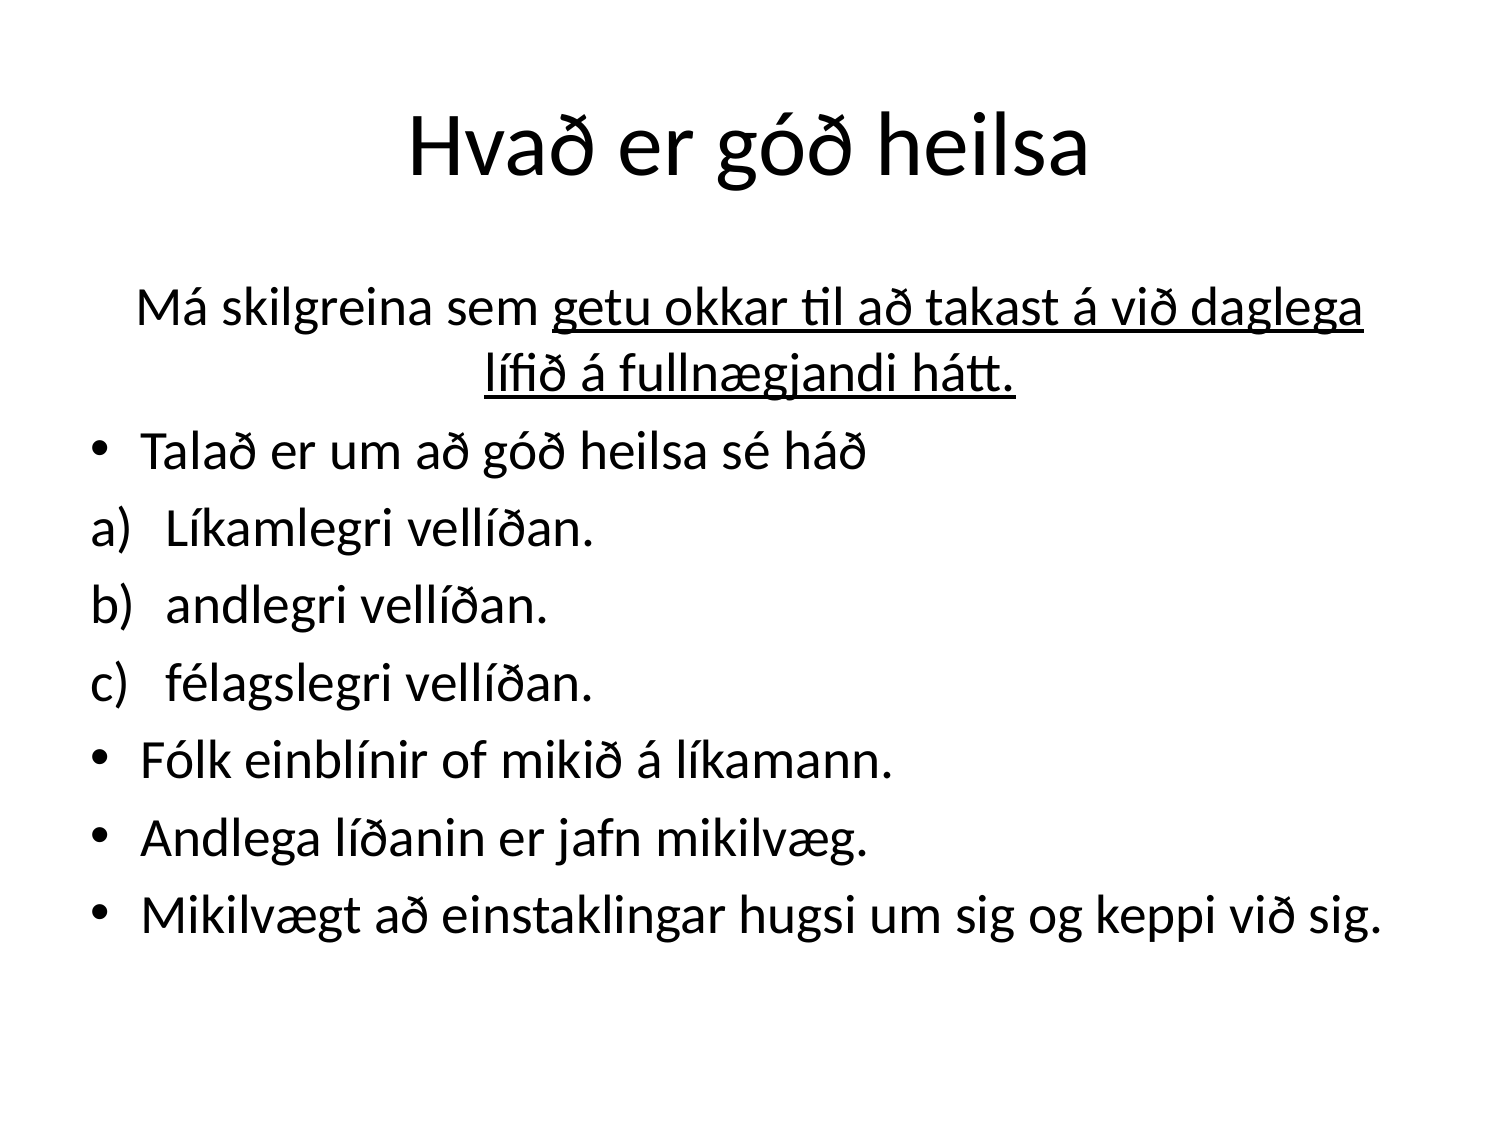

# Hvað er góð heilsa
Má skilgreina sem getu okkar til að takast á við daglega lífið á fullnægjandi hátt.
Talað er um að góð heilsa sé háð
Líkamlegri vellíðan.
andlegri vellíðan.
félagslegri vellíðan.
Fólk einblínir of mikið á líkamann.
Andlega líðanin er jafn mikilvæg.
Mikilvægt að einstaklingar hugsi um sig og keppi við sig.